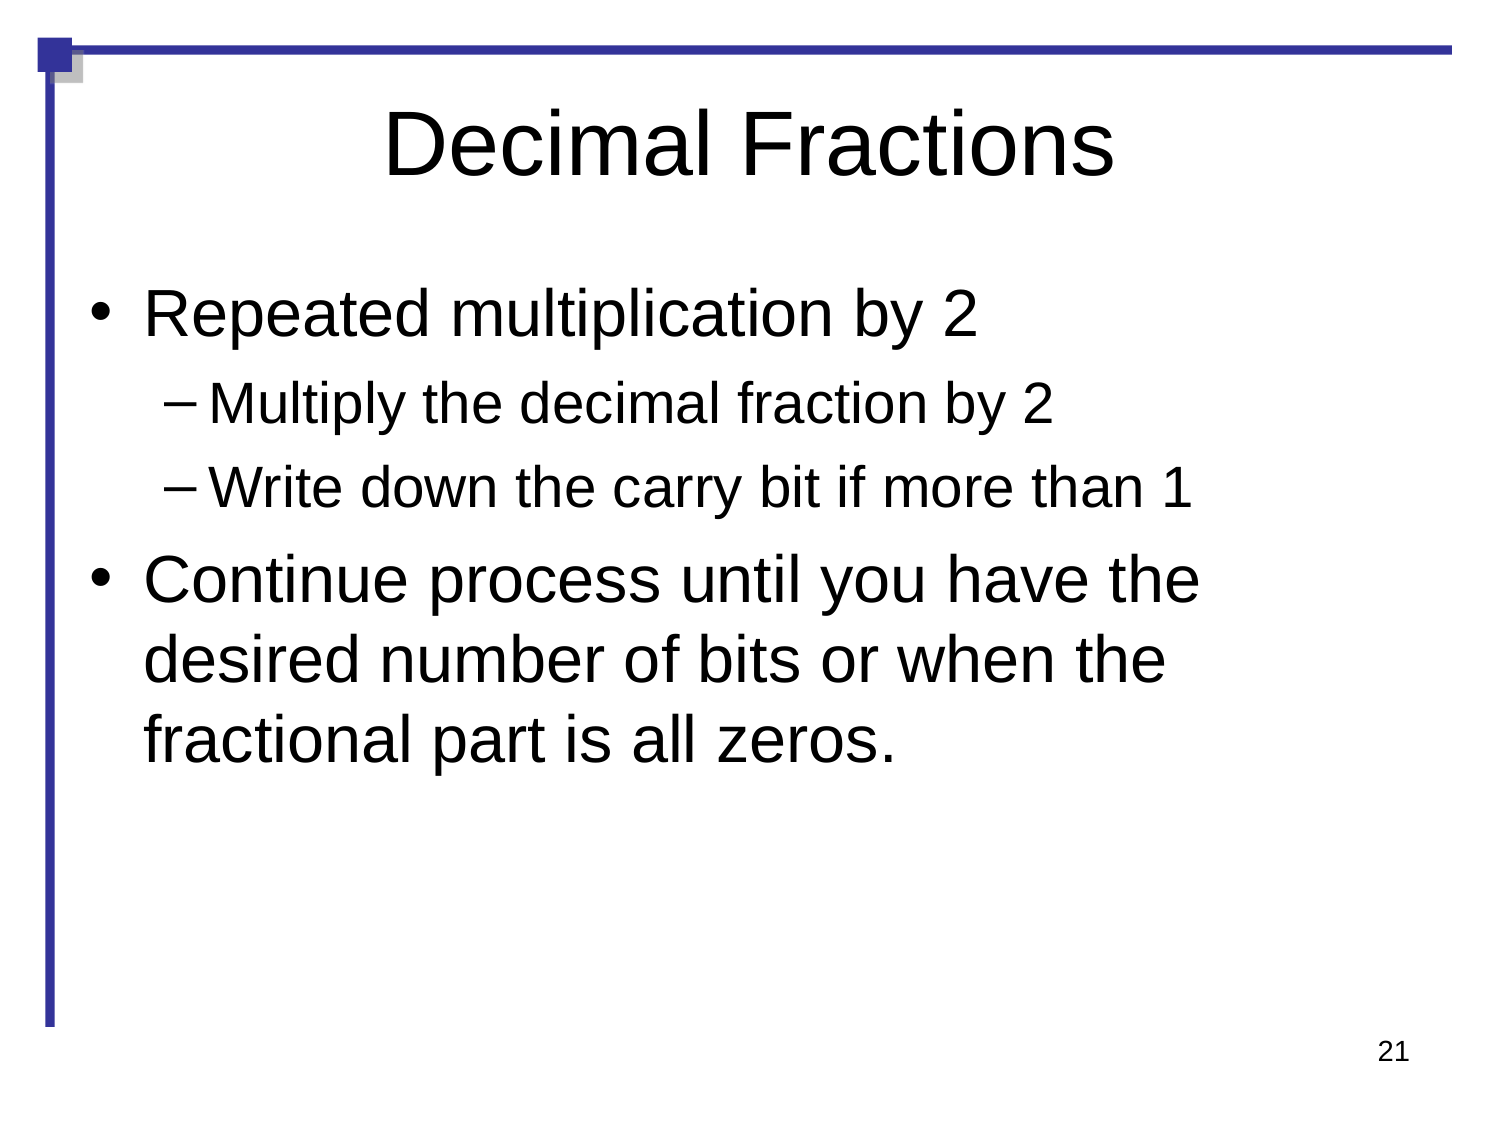

Decimal Fractions
Repeated multiplication by 2
Multiply the decimal fraction by 2
Write down the carry bit if more than 1
Continue process until you have the desired number of bits or when the fractional part is all zeros.
21